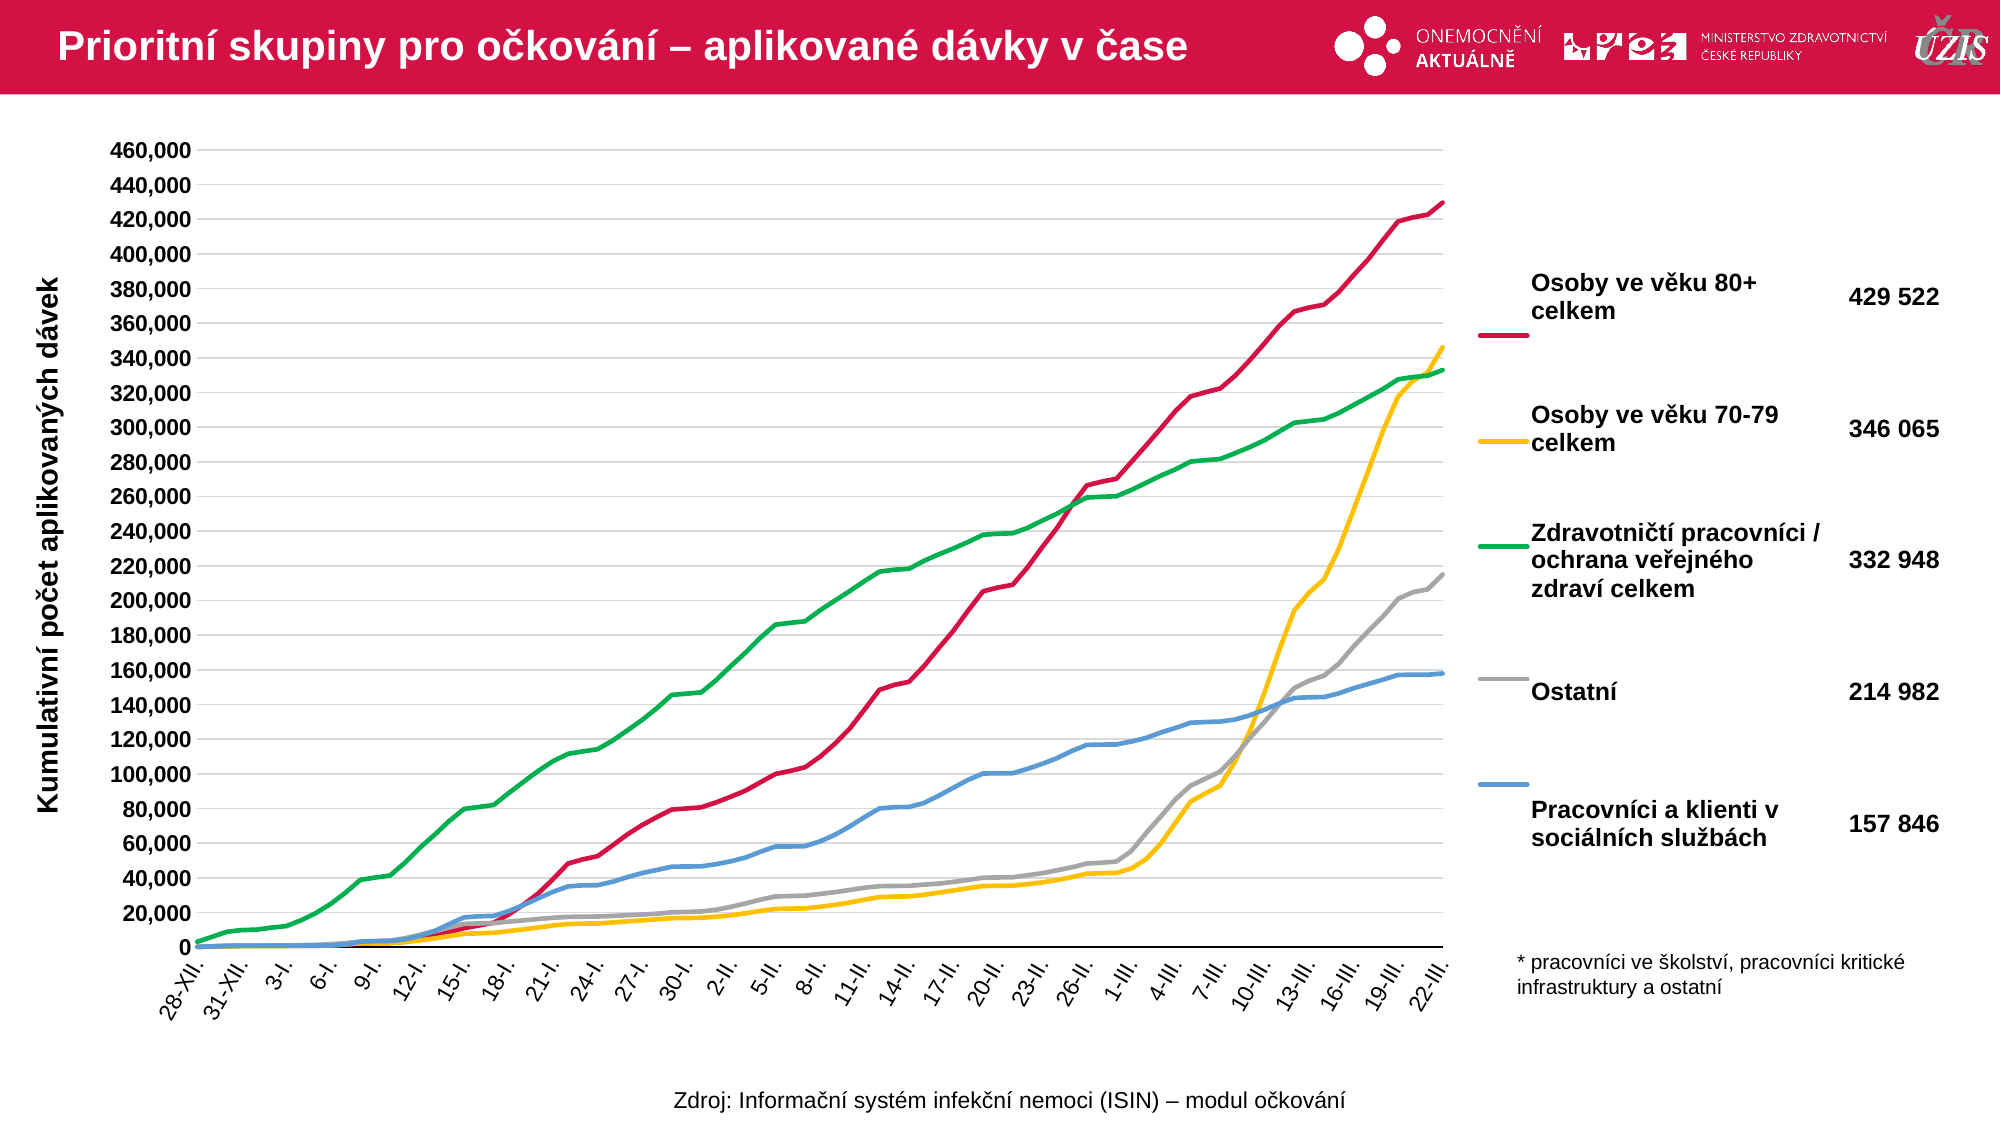

# Prioritní skupiny pro očkování – aplikované dávky v čase

### Chart

| Category | Osoby ve věku 80+ celkem | Osoby ve věku 70-79 celkem | Zdravotničtí pracovníci / ochrana veřejného zdraví celkem | Ostatní | Pracovníci a klienti v sociálních službách |
|---|---|---|---|---|---|
| 28-XII. | 123.0 | 172.0 | 3088.0 | 256.0 | 86.0 |
| 29-XII. | 403.0 | 325.0 | 5939.0 | 455.0 | 396.0 |
| 30-XII. | 584.0 | 482.0 | 8829.0 | 709.0 | 679.0 |
| 31-XII. | 702.0 | 593.0 | 9815.0 | 796.0 | 874.0 |
| 1-I. | 705.0 | 601.0 | 10063.0 | 803.0 | 878.0 |
| 2-I. | 717.0 | 639.0 | 11256.0 | 854.0 | 878.0 |
| 3-I. | 720.0 | 668.0 | 12128.0 | 888.0 | 880.0 |
| 4-I. | 751.0 | 794.0 | 15436.0 | 1094.0 | 883.0 |
| 5-I. | 792.0 | 941.0 | 19632.0 | 1314.0 | 895.0 |
| 6-I. | 859.0 | 1170.0 | 24938.0 | 1650.0 | 950.0 |
| 7-I. | 1258.0 | 1620.0 | 31431.0 | 2300.0 | 1565.0 |
| 8-I. | 2114.0 | 2122.0 | 38791.0 | 3143.0 | 3153.0 |
| 9-I. | 2300.0 | 2301.0 | 40107.0 | 3420.0 | 3456.0 |
| 10-I. | 2408.0 | 2440.0 | 41272.0 | 3749.0 | 3534.0 |
| 11-I. | 3042.0 | 2890.0 | 48620.0 | 5045.0 | 4451.0 |
| 12-I. | 4696.0 | 3788.0 | 57223.0 | 7064.0 | 6396.0 |
| 13-I. | 6385.0 | 4986.0 | 64748.0 | 9260.0 | 9266.0 |
| 14-I. | 8667.0 | 6403.0 | 72749.0 | 11406.0 | 13298.0 |
| 15-I. | 10949.0 | 7636.0 | 79713.0 | 13357.0 | 17150.0 |
| 16-I. | 12457.0 | 7988.0 | 80815.0 | 13658.0 | 17768.0 |
| 17-I. | 14100.0 | 8217.0 | 82030.0 | 13850.0 | 18009.0 |
| 18-I. | 18838.0 | 9218.0 | 88818.0 | 14690.0 | 20719.0 |
| 19-I. | 24480.0 | 10196.0 | 95308.0 | 15415.0 | 24236.0 |
| 20-I. | 30996.0 | 11319.0 | 101668.0 | 16183.0 | 28164.0 |
| 21-I. | 39246.0 | 12457.0 | 107267.0 | 16904.0 | 31924.0 |
| 22-I. | 48152.0 | 13318.0 | 111506.0 | 17417.0 | 35010.0 |
| 23-I. | 50614.0 | 13526.0 | 112884.0 | 17534.0 | 35611.0 |
| 24-I. | 52444.0 | 13658.0 | 114145.0 | 17624.0 | 35736.0 |
| 25-I. | 58590.0 | 14191.0 | 119047.0 | 17981.0 | 37661.0 |
| 26-I. | 64936.0 | 14828.0 | 124966.0 | 18387.0 | 40317.0 |
| 27-I. | 70386.0 | 15416.0 | 131026.0 | 18777.0 | 42690.0 |
| 28-I. | 75024.0 | 16015.0 | 137841.0 | 19273.0 | 44489.0 |
| 29-I. | 79354.0 | 16662.0 | 145463.0 | 20034.0 | 46336.0 |
| 30-I. | 79980.0 | 16795.0 | 146221.0 | 20244.0 | 46514.0 |
| 31-I. | 80639.0 | 16932.0 | 146966.0 | 20564.0 | 46577.0 |
| 1-II. | 83478.0 | 17541.0 | 154026.0 | 21557.0 | 47864.0 |
| 2-II. | 86793.0 | 18391.0 | 162226.0 | 23217.0 | 49522.0 |
| 3-II. | 90382.0 | 19528.0 | 170047.0 | 25232.0 | 51710.0 |
| 4-II. | 95145.0 | 20856.0 | 178611.0 | 27377.0 | 55063.0 |
| 5-II. | 99870.0 | 21994.0 | 186030.0 | 29164.0 | 58040.0 |
| 6-II. | 101645.0 | 22152.0 | 187039.0 | 29473.0 | 58082.0 |
| 7-II. | 103747.0 | 22318.0 | 187975.0 | 29657.0 | 58258.0 |
| 8-II. | 109782.0 | 23259.0 | 194286.0 | 30643.0 | 60985.0 |
| 9-II. | 117295.0 | 24379.0 | 199905.0 | 31718.0 | 64755.0 |
| 10-II. | 125980.0 | 25685.0 | 205395.0 | 32923.0 | 69569.0 |
| 11-II. | 137010.0 | 27367.0 | 211186.0 | 34252.0 | 74958.0 |
| 12-II. | 148353.0 | 28819.0 | 216582.0 | 35157.0 | 79972.0 |
| 13-II. | 151246.0 | 29149.0 | 217739.0 | 35277.0 | 80686.0 |
| 14-II. | 153033.0 | 29232.0 | 218268.0 | 35351.0 | 80812.0 |
| 15-II. | 161899.0 | 30178.0 | 222802.0 | 36018.0 | 83128.0 |
| 16-II. | 172388.0 | 31368.0 | 226586.0 | 36596.0 | 87296.0 |
| 17-II. | 182499.0 | 32641.0 | 230025.0 | 37591.0 | 91949.0 |
| 18-II. | 194222.0 | 33983.0 | 233769.0 | 38731.0 | 96497.0 |
| 19-II. | 205269.0 | 35250.0 | 237882.0 | 40002.0 | 100135.0 |
| 20-II. | 207435.0 | 35384.0 | 238493.0 | 40186.0 | 100298.0 |
| 21-II. | 209051.0 | 35447.0 | 238761.0 | 40294.0 | 100301.0 |
| 22-II. | 218997.0 | 36301.0 | 241850.0 | 41445.0 | 102793.0 |
| 23-II. | 230804.0 | 37331.0 | 246051.0 | 42653.0 | 105717.0 |
| 24-II. | 241864.0 | 38734.0 | 250085.0 | 44305.0 | 109010.0 |
| 25-II. | 255084.0 | 40364.0 | 254962.0 | 46023.0 | 113190.0 |
| 26-II. | 266354.0 | 42315.0 | 259399.0 | 48193.0 | 116651.0 |
| 27-II. | 268553.0 | 42625.0 | 259814.0 | 48662.0 | 116819.0 |
| 28-II. | 270199.0 | 42767.0 | 260124.0 | 49389.0 | 116921.0 |
| 1-III. | 279836.0 | 45374.0 | 263756.0 | 55349.0 | 118590.0 |
| 2-III. | 289435.0 | 50728.0 | 267880.0 | 65783.0 | 120642.0 |
| 3-III. | 299323.0 | 59768.0 | 272074.0 | 75460.0 | 123777.0 |
| 4-III. | 309449.0 | 71975.0 | 275706.0 | 85382.0 | 126470.0 |
| 5-III. | 317726.0 | 83878.0 | 280124.0 | 93079.0 | 129445.0 |
| 6-III. | 320129.0 | 88648.0 | 280955.0 | 97147.0 | 129818.0 |
| 7-III. | 322279.0 | 93156.0 | 281648.0 | 101288.0 | 130116.0 |
| 8-III. | 329611.0 | 107099.0 | 284927.0 | 110136.0 | 131283.0 |
| 9-III. | 338667.0 | 124424.0 | 288485.0 | 120617.0 | 133693.0 |
| 10-III. | 348429.0 | 147048.0 | 292504.0 | 129951.0 | 136974.0 |
| 11-III. | 358631.0 | 171832.0 | 297591.0 | 140127.0 | 140605.0 |
| 12-III. | 366749.0 | 194199.0 | 302542.0 | 149428.0 | 143720.0 |
| 13-III. | 369014.0 | 204580.0 | 303507.0 | 153682.0 | 144130.0 |
| 14-III. | 370604.0 | 212168.0 | 304475.0 | 156612.0 | 144233.0 |
| 15-III. | 377948.0 | 229780.0 | 308149.0 | 163432.0 | 146385.0 |
| 16-III. | 387696.0 | 252345.0 | 312756.0 | 173459.0 | 149369.0 |
| 17-III. | 396941.0 | 275070.0 | 317414.0 | 182394.0 | 151820.0 |
| 18-III. | 408061.0 | 298258.0 | 322062.0 | 190903.0 | 154335.0 |
| 19-III. | 418683.0 | 317627.0 | 327566.0 | 200922.0 | 157047.0 |
| 20-III. | 420997.0 | 326758.0 | 328883.0 | 204820.0 | 157101.0 |
| 21-III. | 422571.0 | 331563.0 | 329682.0 | 206439.0 | 157118.0 |
| 22-III. | 429522.0 | 346065.0 | 332948.0 | 214982.0 | 157846.0 |
| Osoby ve věku 80+ celkem | 429 522 |
| --- | --- |
| Osoby ve věku 70-79 celkem | 346 065 |
| Zdravotničtí pracovníci / ochrana veřejného zdraví celkem | 332 948 |
| Ostatní | 214 982 |
| Pracovníci a klienti v sociálních službách | 157 846 |
Kumulativní počet aplikovaných dávek
* pracovníci ve školství, pracovníci kritické infrastruktury a ostatní
Zdroj: Informační systém infekční nemoci (ISIN) – modul očkování